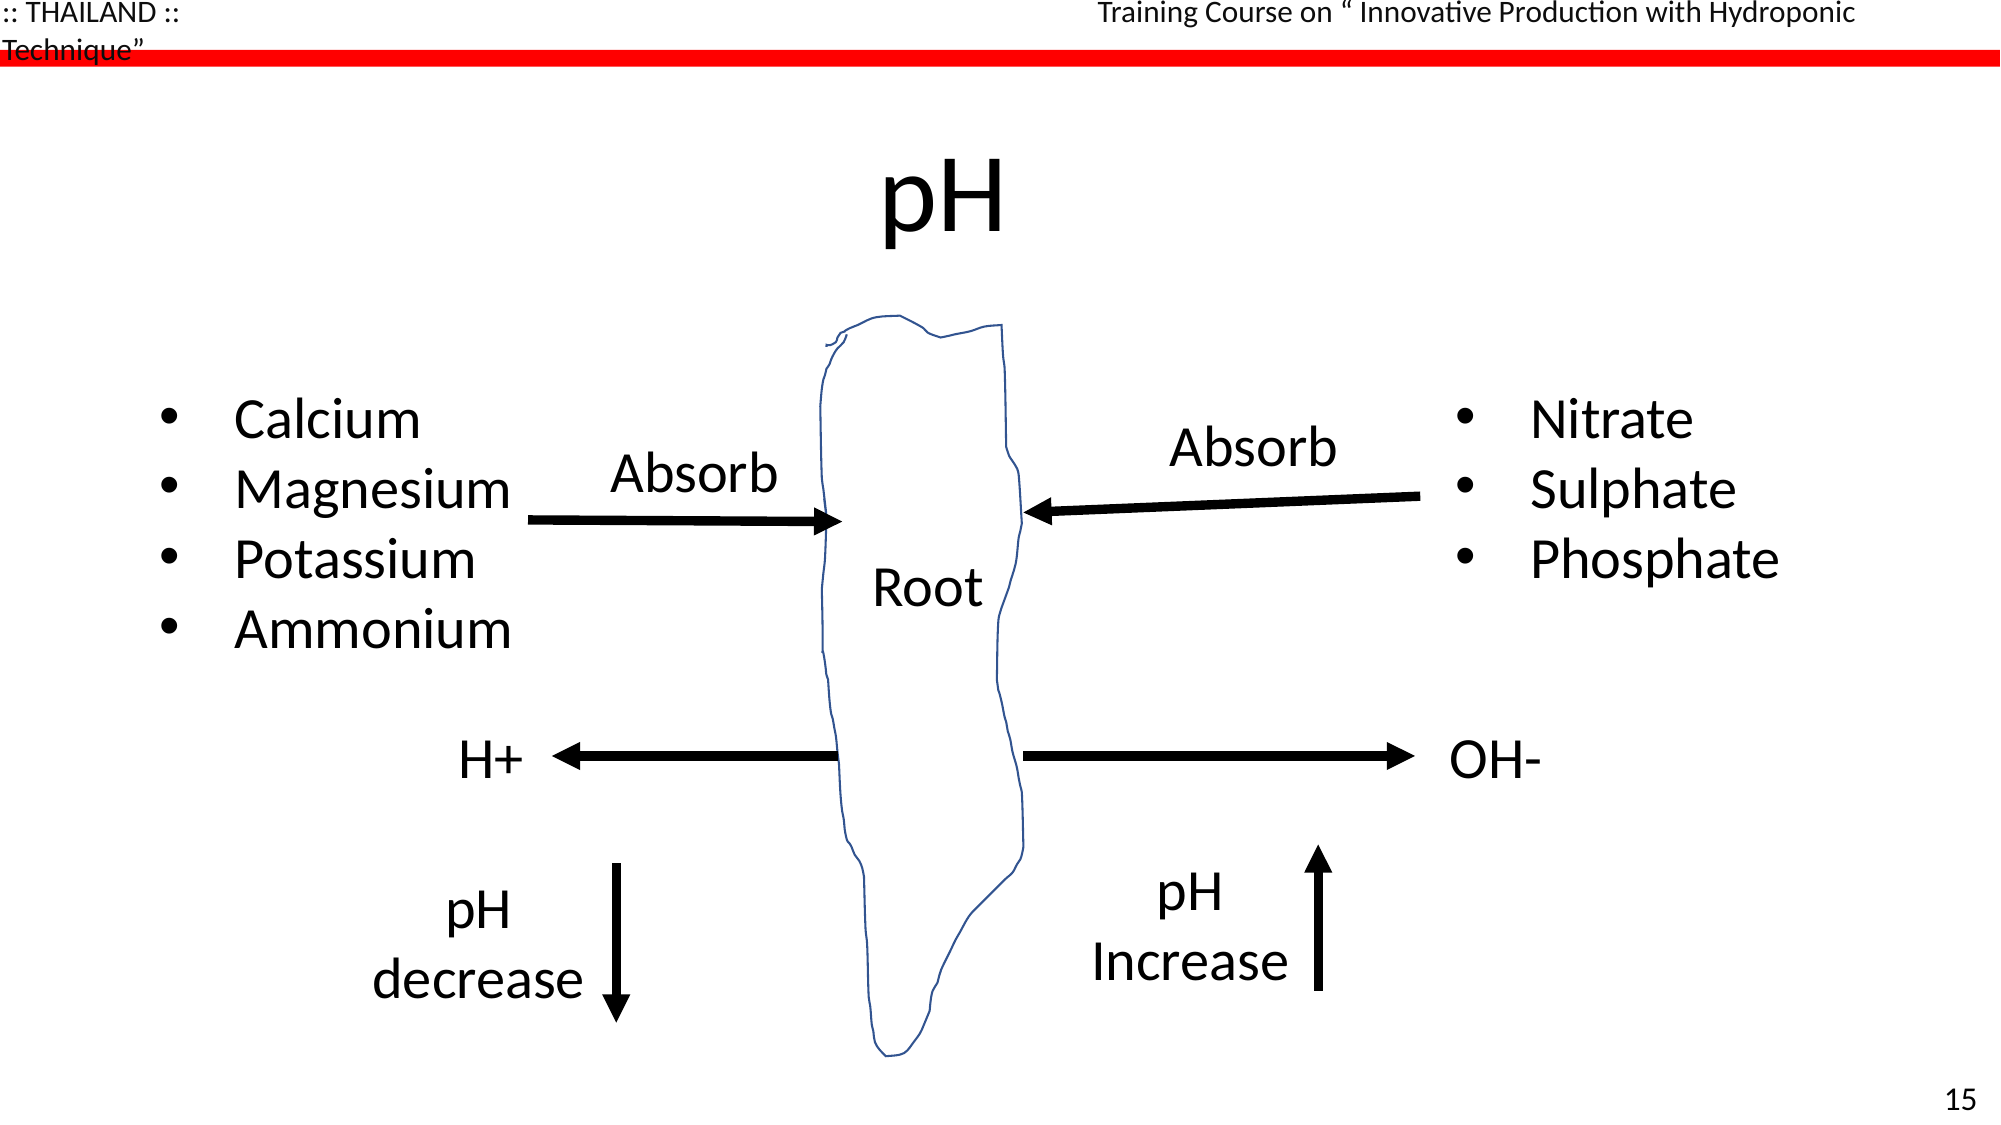

:: THAILAND :: 					                            Training Course on “ Innovative Production with Hydroponic Technique”

# pH

Calcium
Magnesium
Potassium
Ammonium
Nitrate
Sulphate
Phosphate
Absorb
Absorb
Root
H+
OH-
pH
Increase
pH
decrease
15